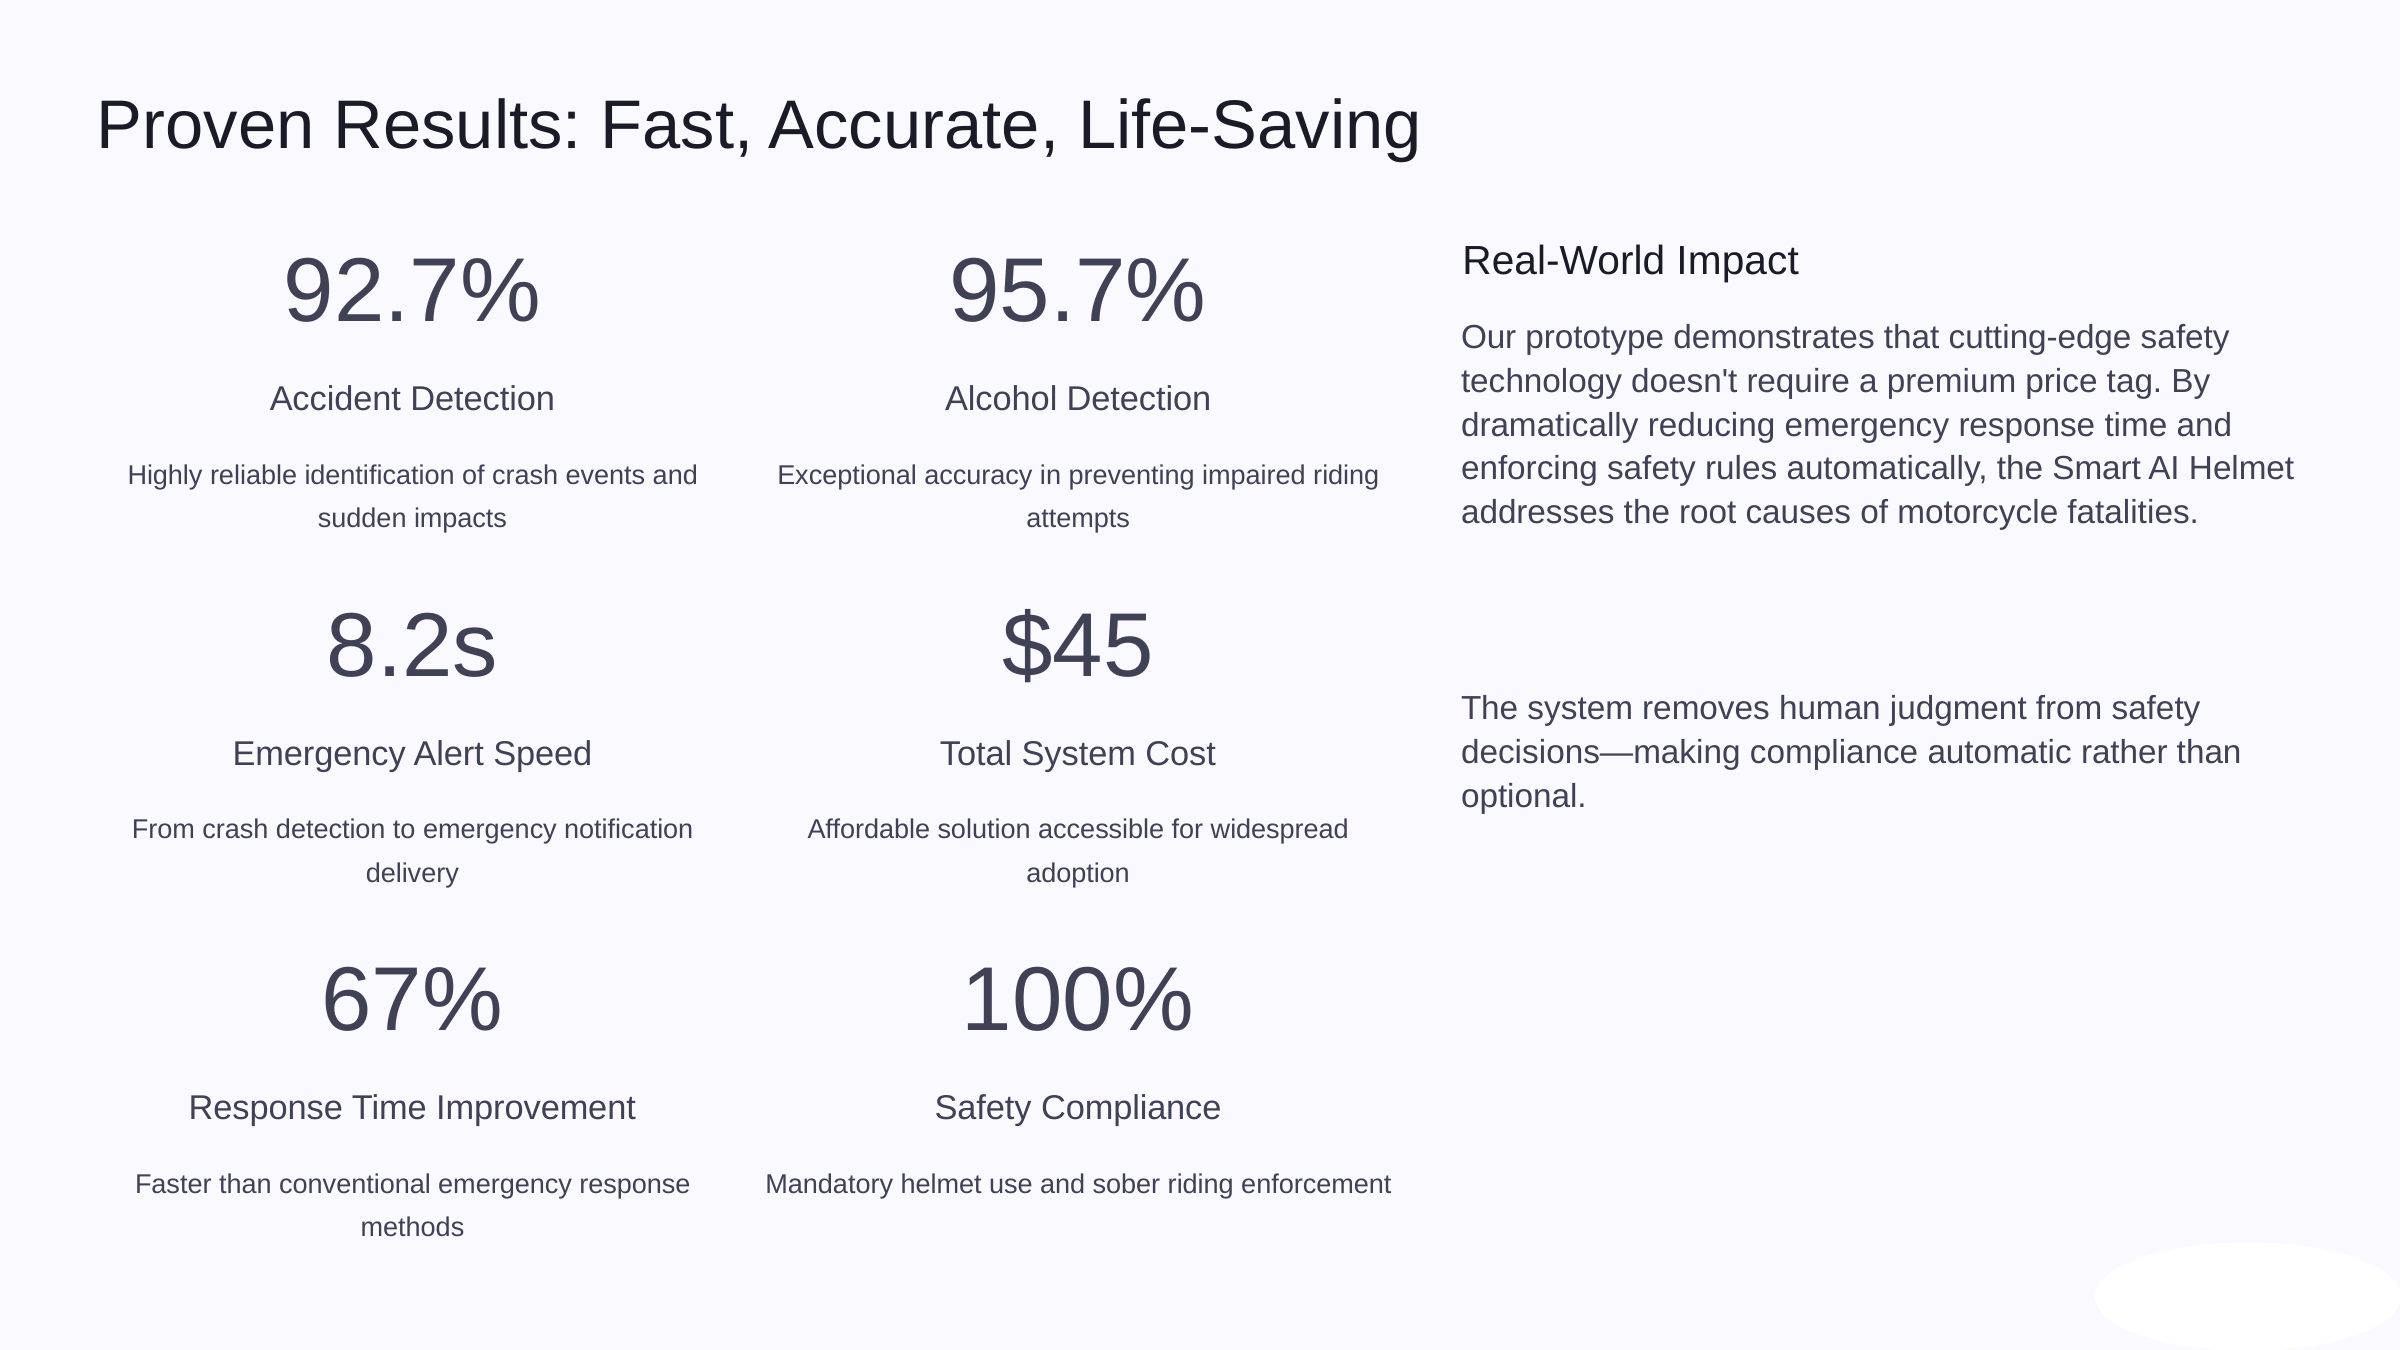

Proven Results: Fast, Accurate, Life-Saving
Real-World Impact
92.7%
95.7%
Our prototype demonstrates that cutting-edge safety technology doesn't require a premium price tag. By dramatically reducing emergency response time and enforcing safety rules automatically, the Smart AI Helmet addresses the root causes of motorcycle fatalities.
Accident Detection
Alcohol Detection
Highly reliable identification of crash events and sudden impacts
Exceptional accuracy in preventing impaired riding attempts
8.2s
$45
The system removes human judgment from safety decisions—making compliance automatic rather than optional.
Emergency Alert Speed
Total System Cost
From crash detection to emergency notification delivery
Affordable solution accessible for widespread adoption
67%
100%
Response Time Improvement
Safety Compliance
Faster than conventional emergency response methods
Mandatory helmet use and sober riding enforcement